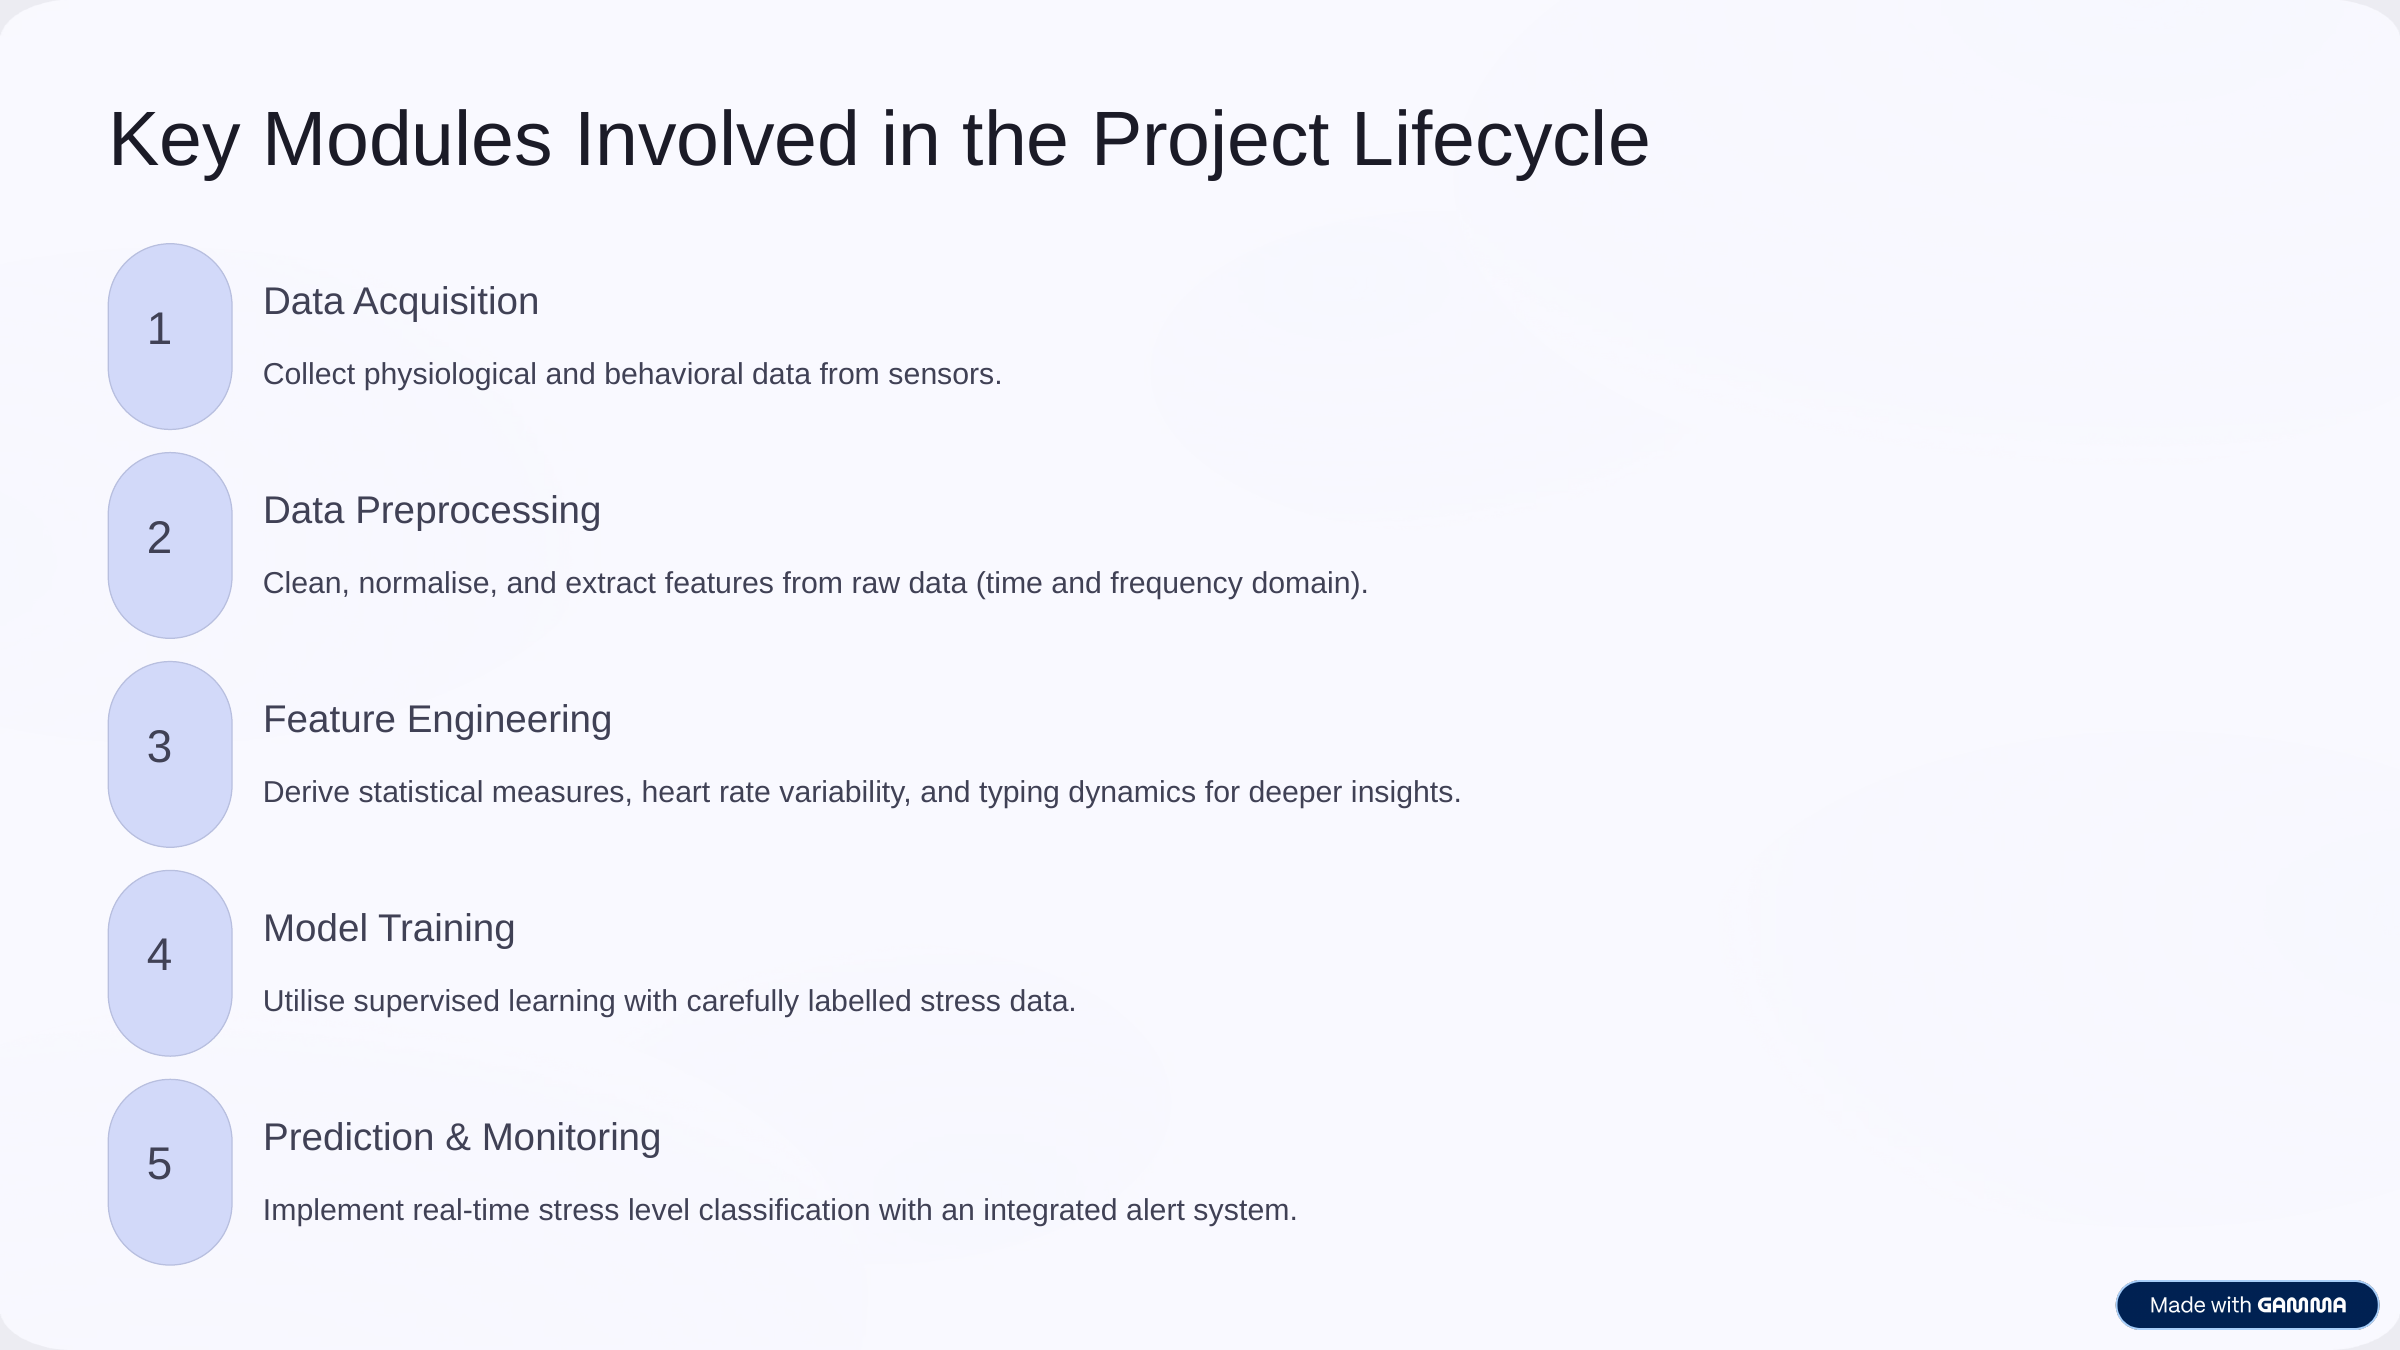

Key Modules Involved in the Project Lifecycle

Data Acquisition
1
Collect physiological and behavioral data from sensors.

Data Preprocessing
2
Clean, normalise, and extract features from raw data (time and frequency domain).

Feature Engineering
3
Derive statistical measures, heart rate variability, and typing dynamics for deeper insights.

Model Training
4
Utilise supervised learning with carefully labelled stress data.

Prediction & Monitoring
5
Implement real-time stress level classification with an integrated alert system.